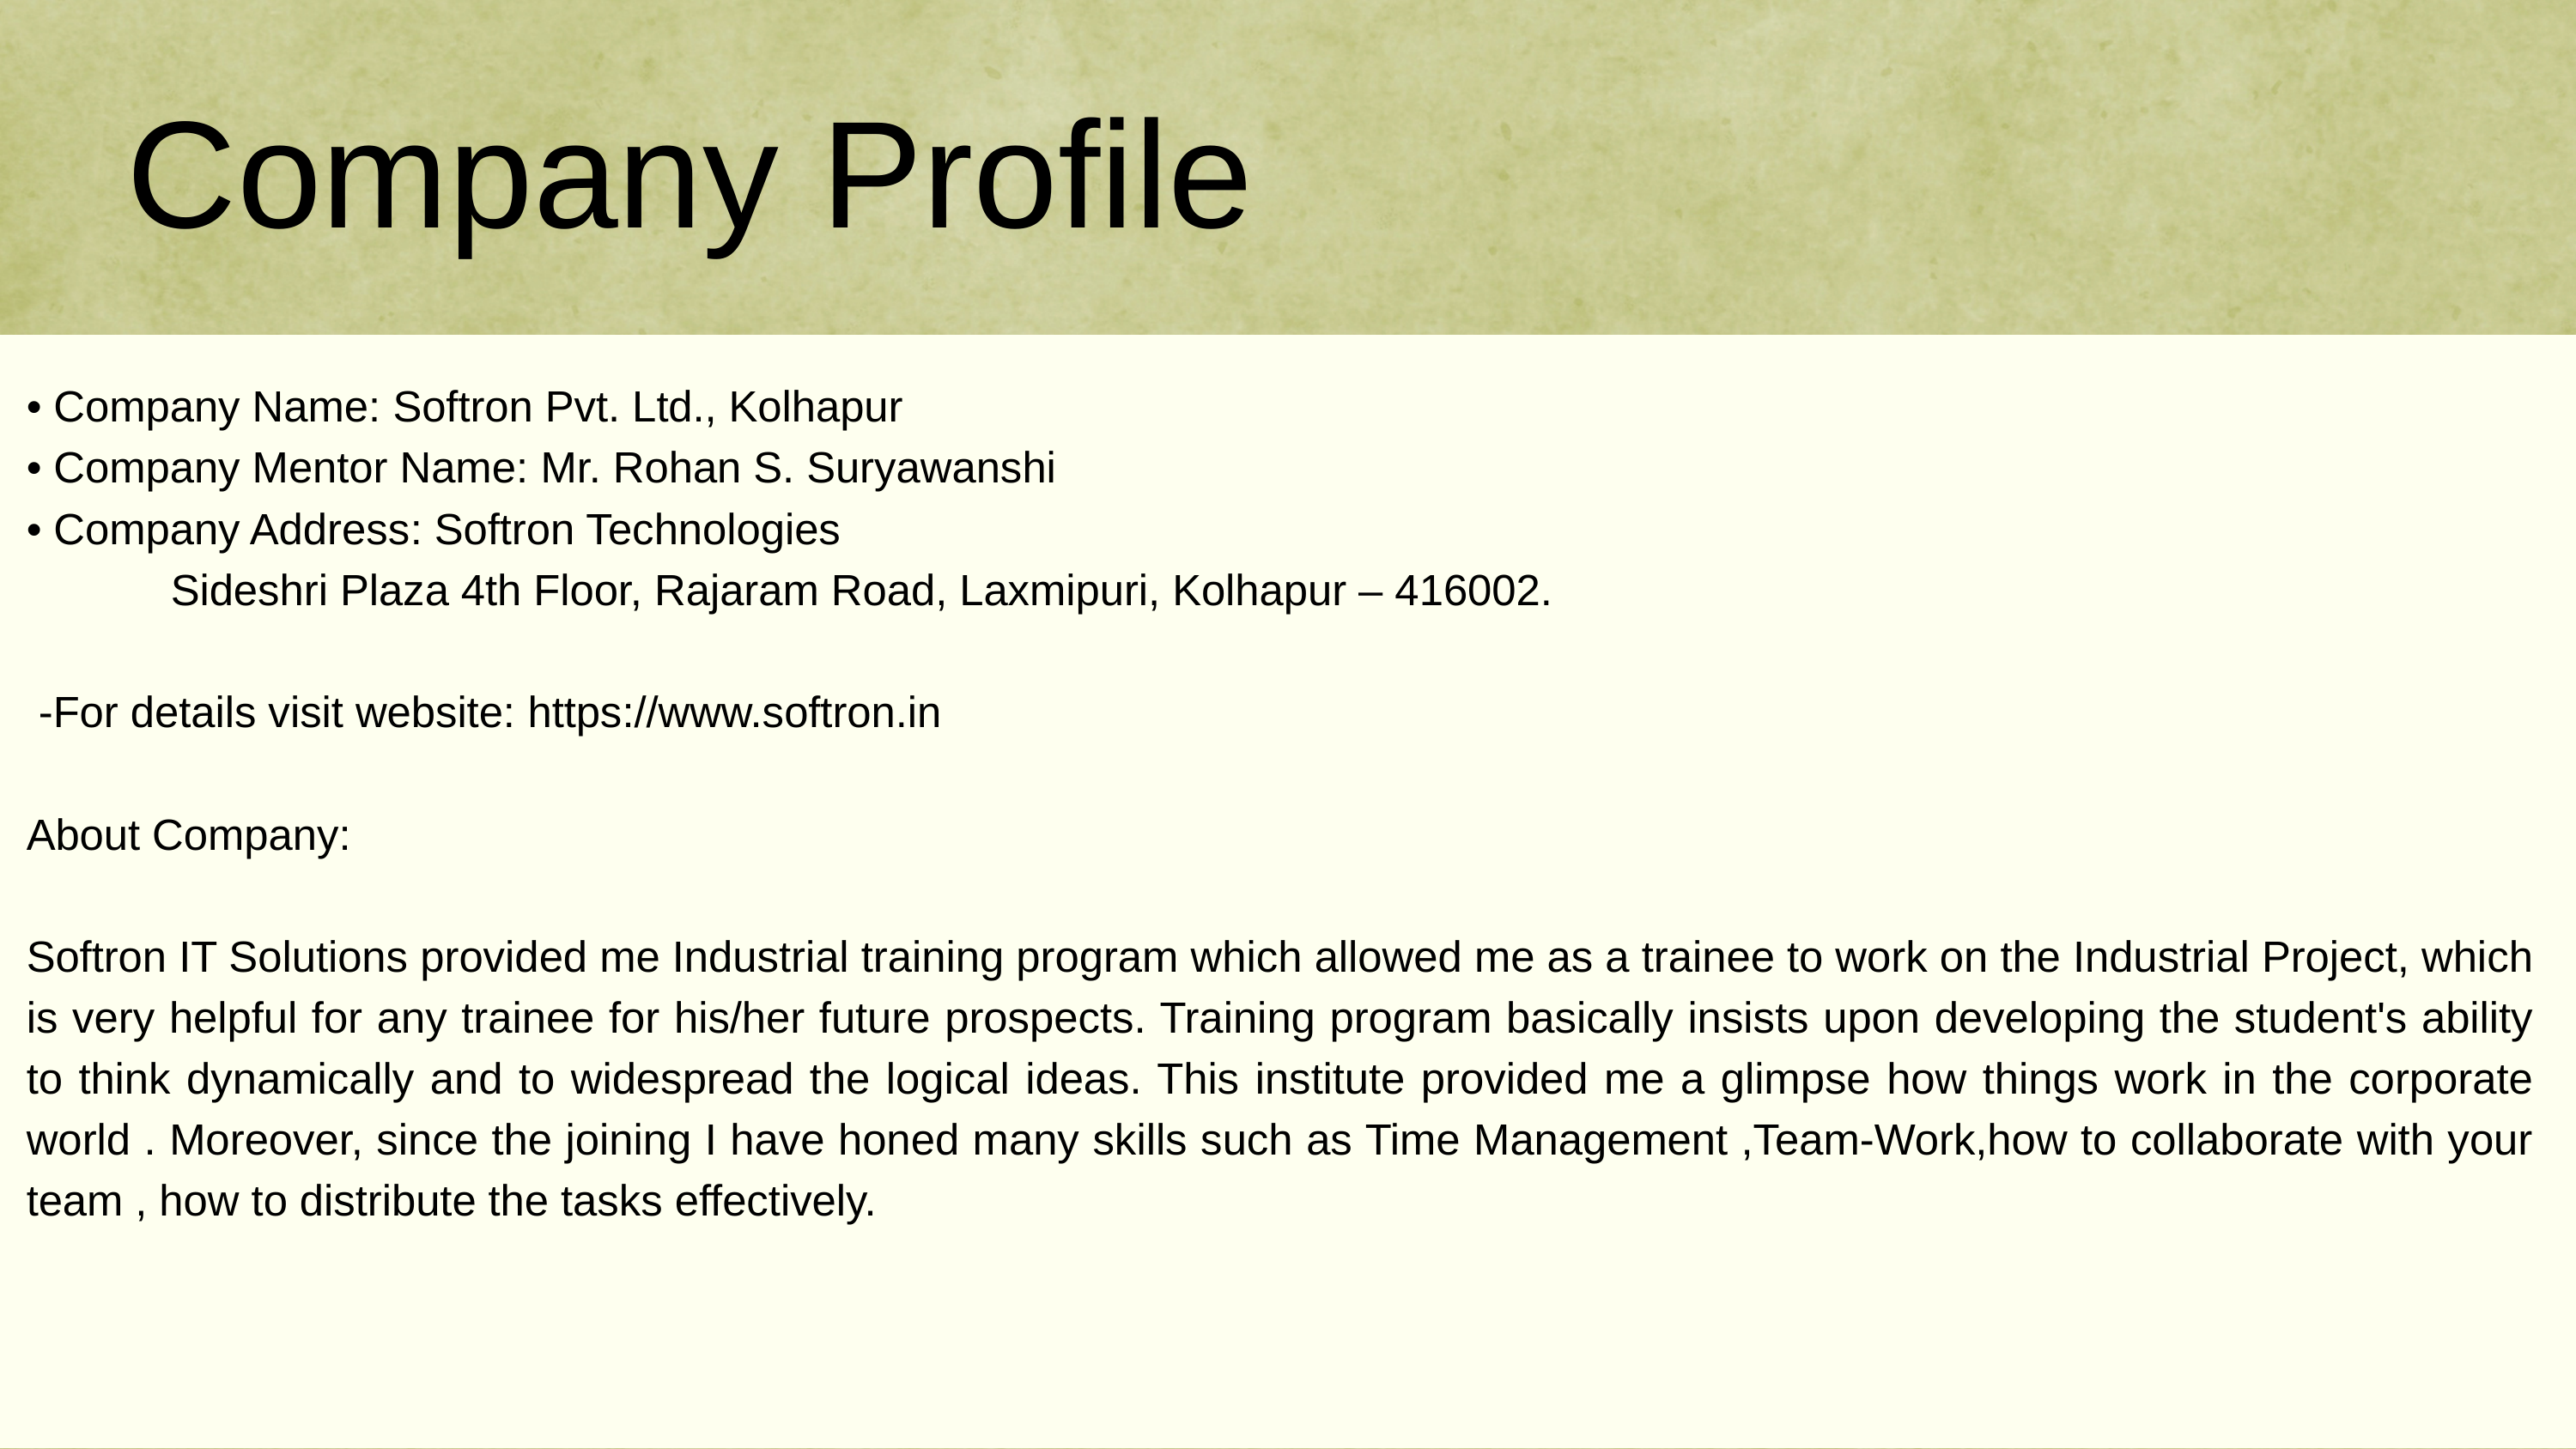

Company Profile

• Company Name: Softron Pvt. Ltd., Kolhapur
• Company Mentor Name: Mr. Rohan S. Suryawanshi
• Company Address: Softron Technologies
            Sideshri Plaza 4th Floor, Rajaram Road, Laxmipuri, Kolhapur – 416002.

 -For details visit website: https://www.softron.in

About Company:

Softron IT Solutions provided me Industrial training program which allowed me as a trainee to work on the Industrial Project, which is very helpful for any trainee for his/her future prospects. Training program basically insists upon developing the student's ability to think dynamically and to widespread the logical ideas. This institute provided me a glimpse how things work in the corporate world . Moreover, since the joining I have honed many skills such as Time Management ,Team-Work,how to collaborate with your team , how to distribute the tasks effectively.